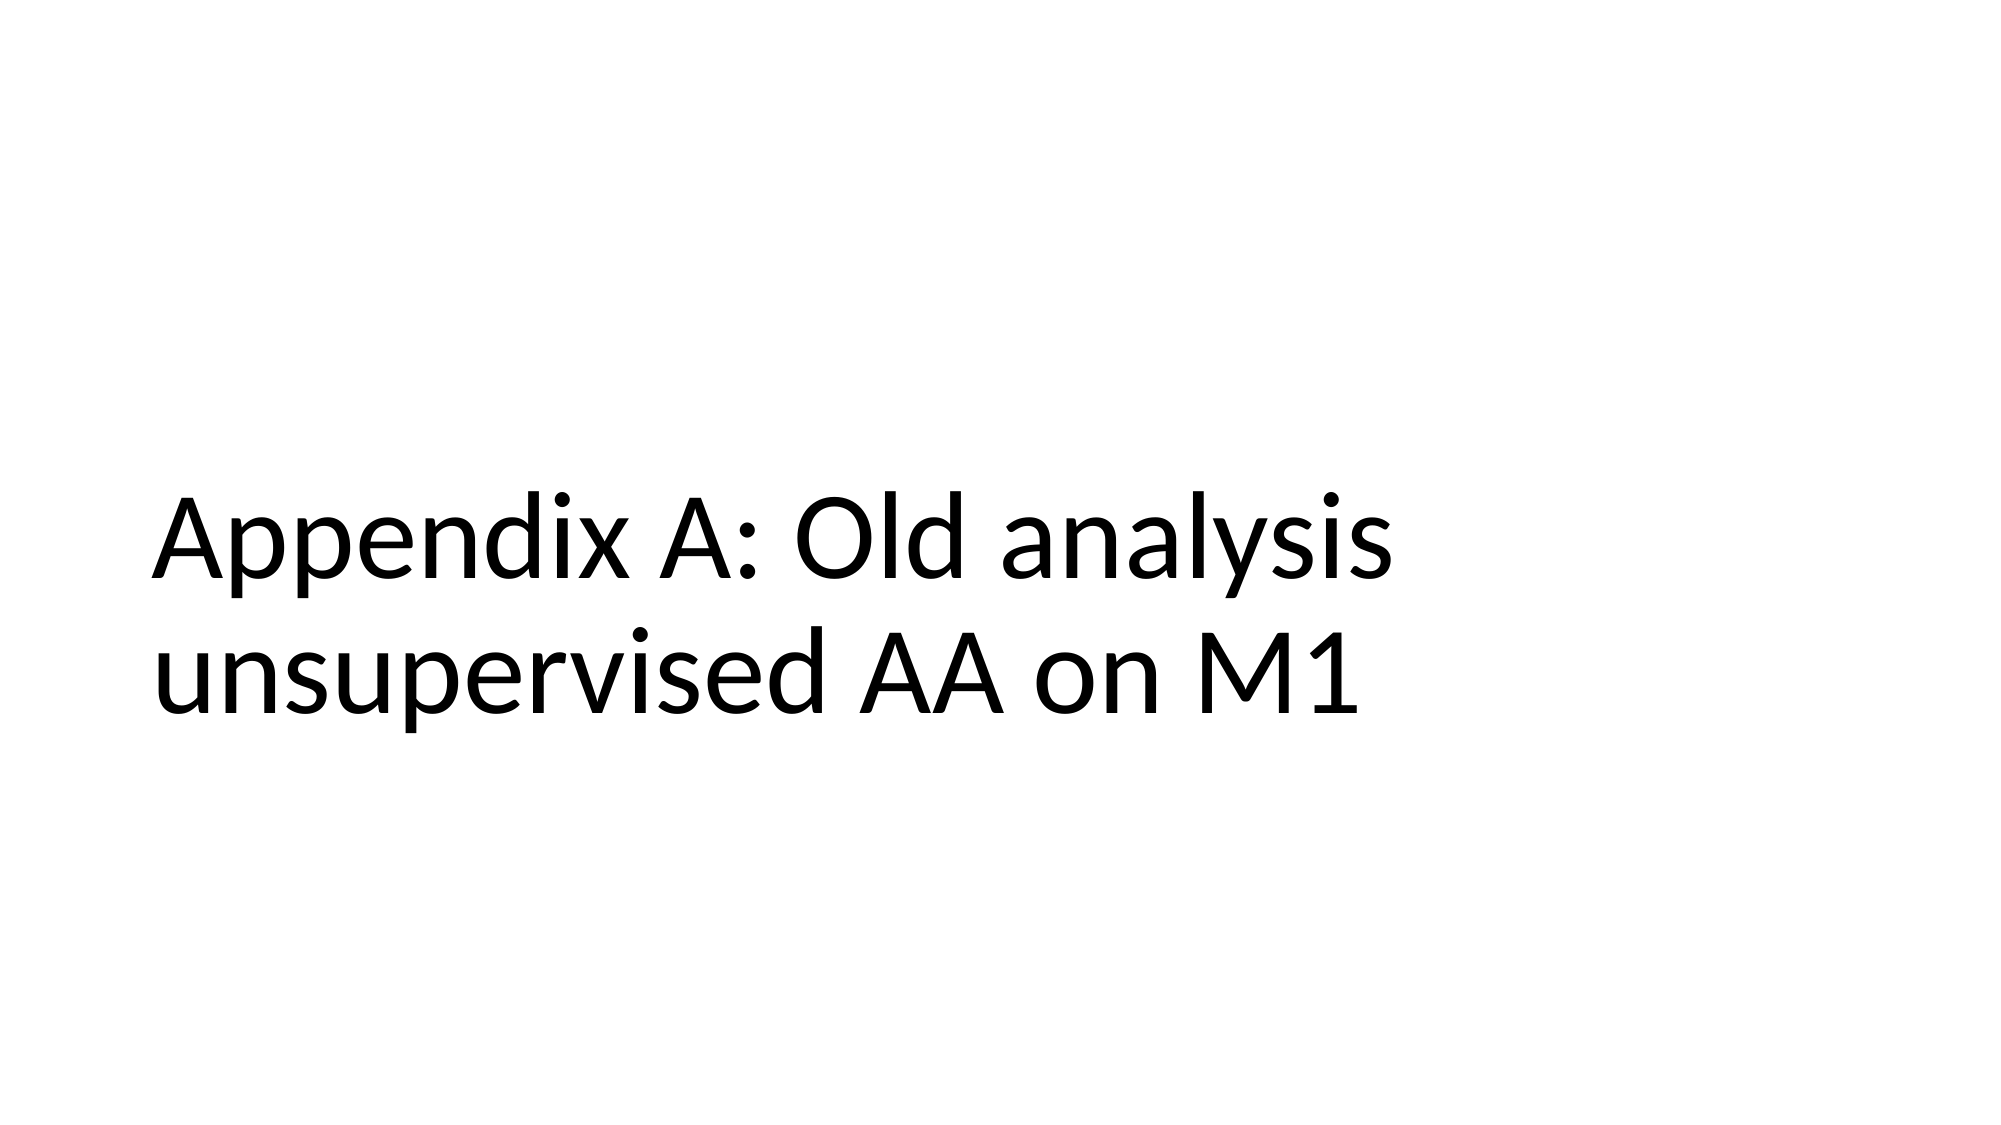

# Appendix A: Old analysis unsupervised AA on M1